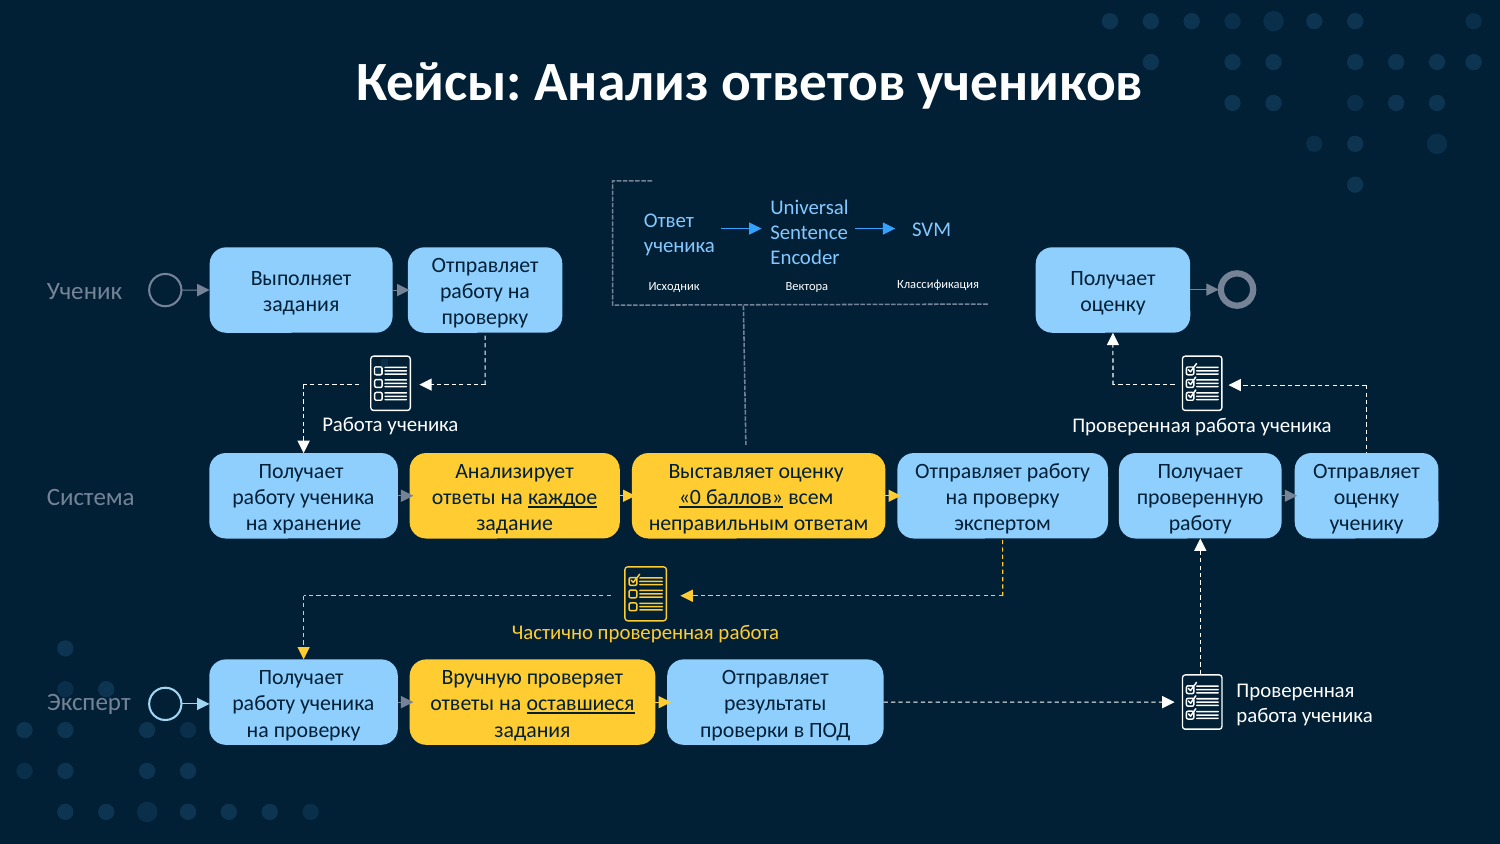

# Кейсы: Анализ ответов учеников

Universal Sentence Encoder
Ответ ученика
SVM
Выполняет задания
Отправляет работу на проверку
Получает оценку
Ученик
Классификация
Исходник
Вектора

Работа ученика
Проверенная работа ученика
Получает
работу ученика на хранение
Анализирует ответы на каждое задание
Выставляет оценку
«0 баллов» всем
неправильным ответам
Отправляет работу на проверку экспертом
Получает проверенную работу
Отправляет оценку ученику
Система

Частично проверенная работа
Получает
работу ученика на проверку
Вручную проверяет ответы на оставшиеся задания
Отправляет результаты проверки в ПОД
Проверенная
работа ученика

Эксперт